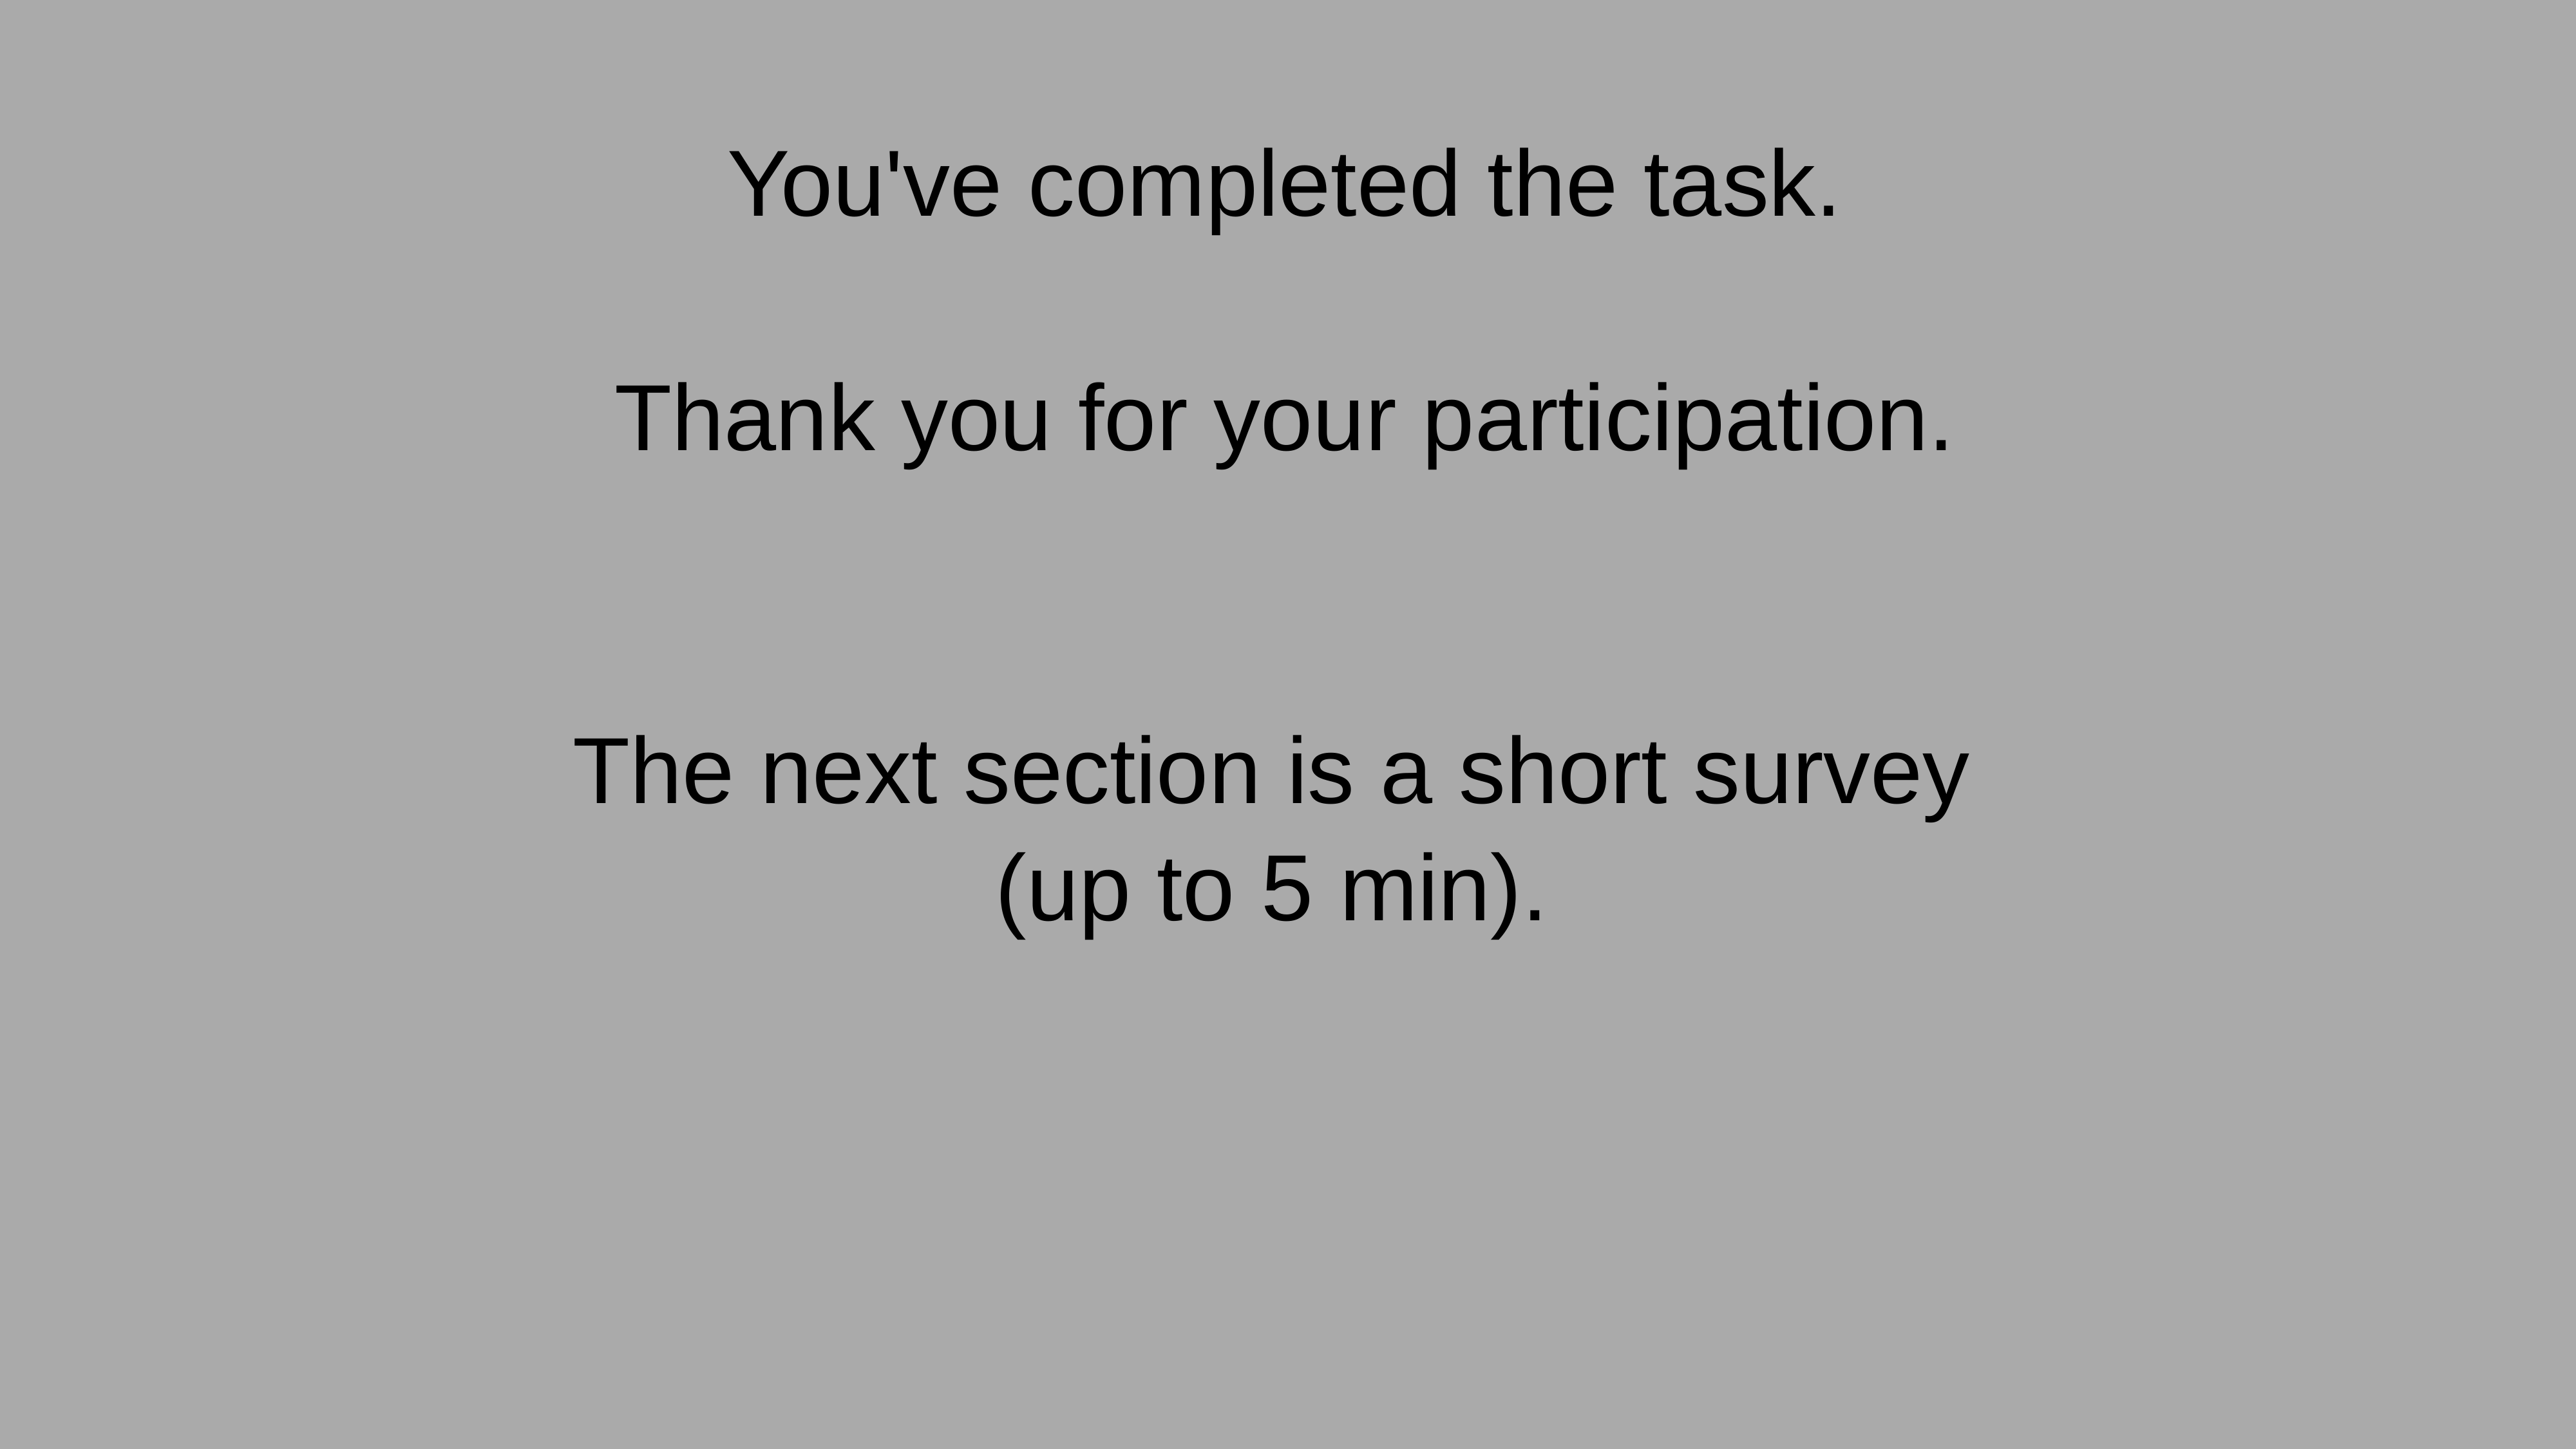

You've completed the task.

Thank you for your participation.

The next section is a short survey
(up to 5 min).